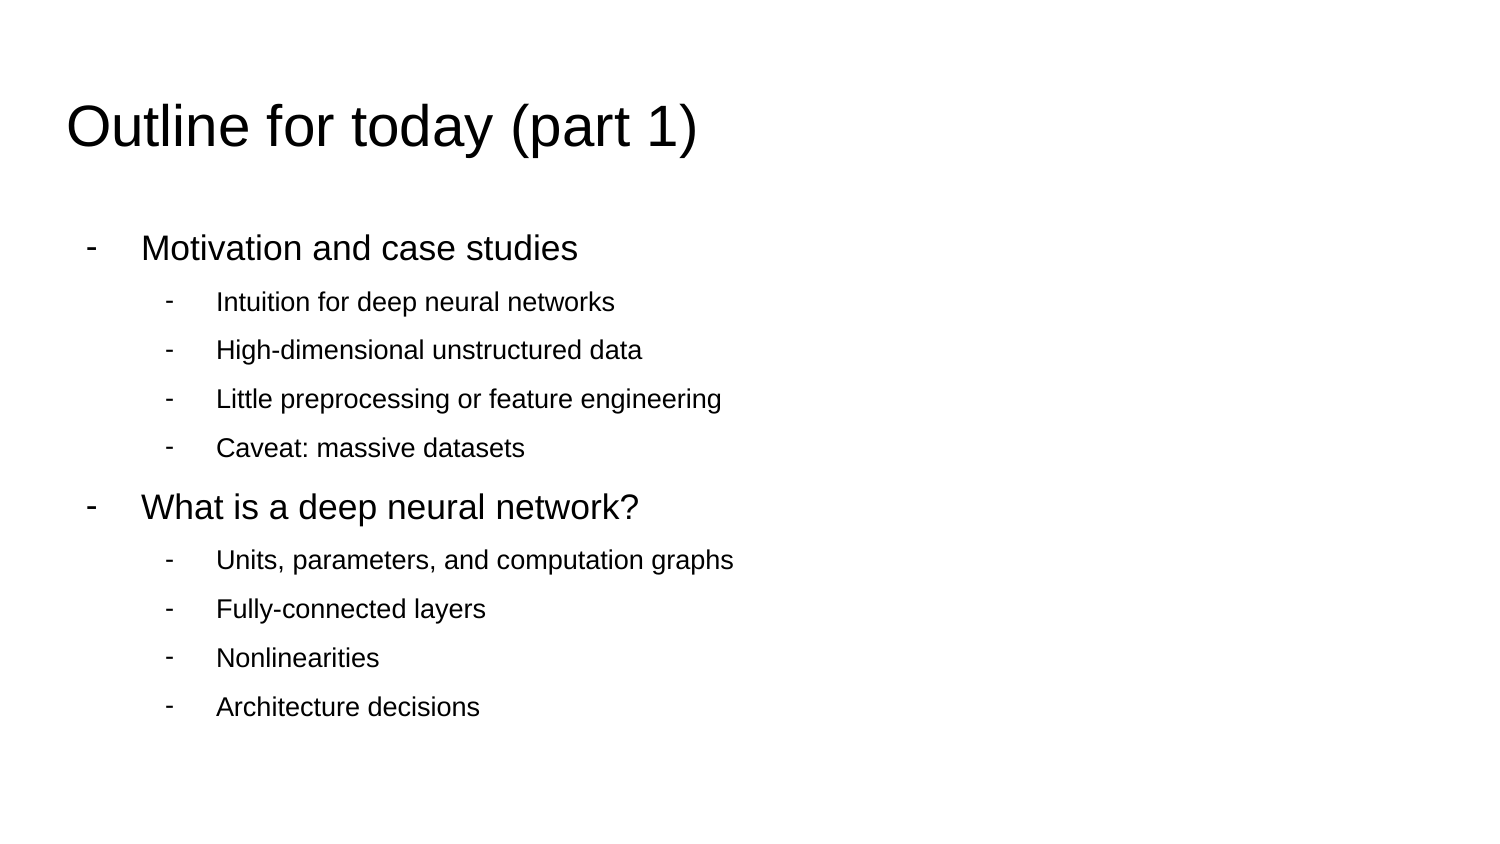

# Outline for today (part 1)
Motivation and case studies
Intuition for deep neural networks
High-dimensional unstructured data
Little preprocessing or feature engineering
Caveat: massive datasets
What is a deep neural network?
Units, parameters, and computation graphs
Fully-connected layers
Nonlinearities
Architecture decisions